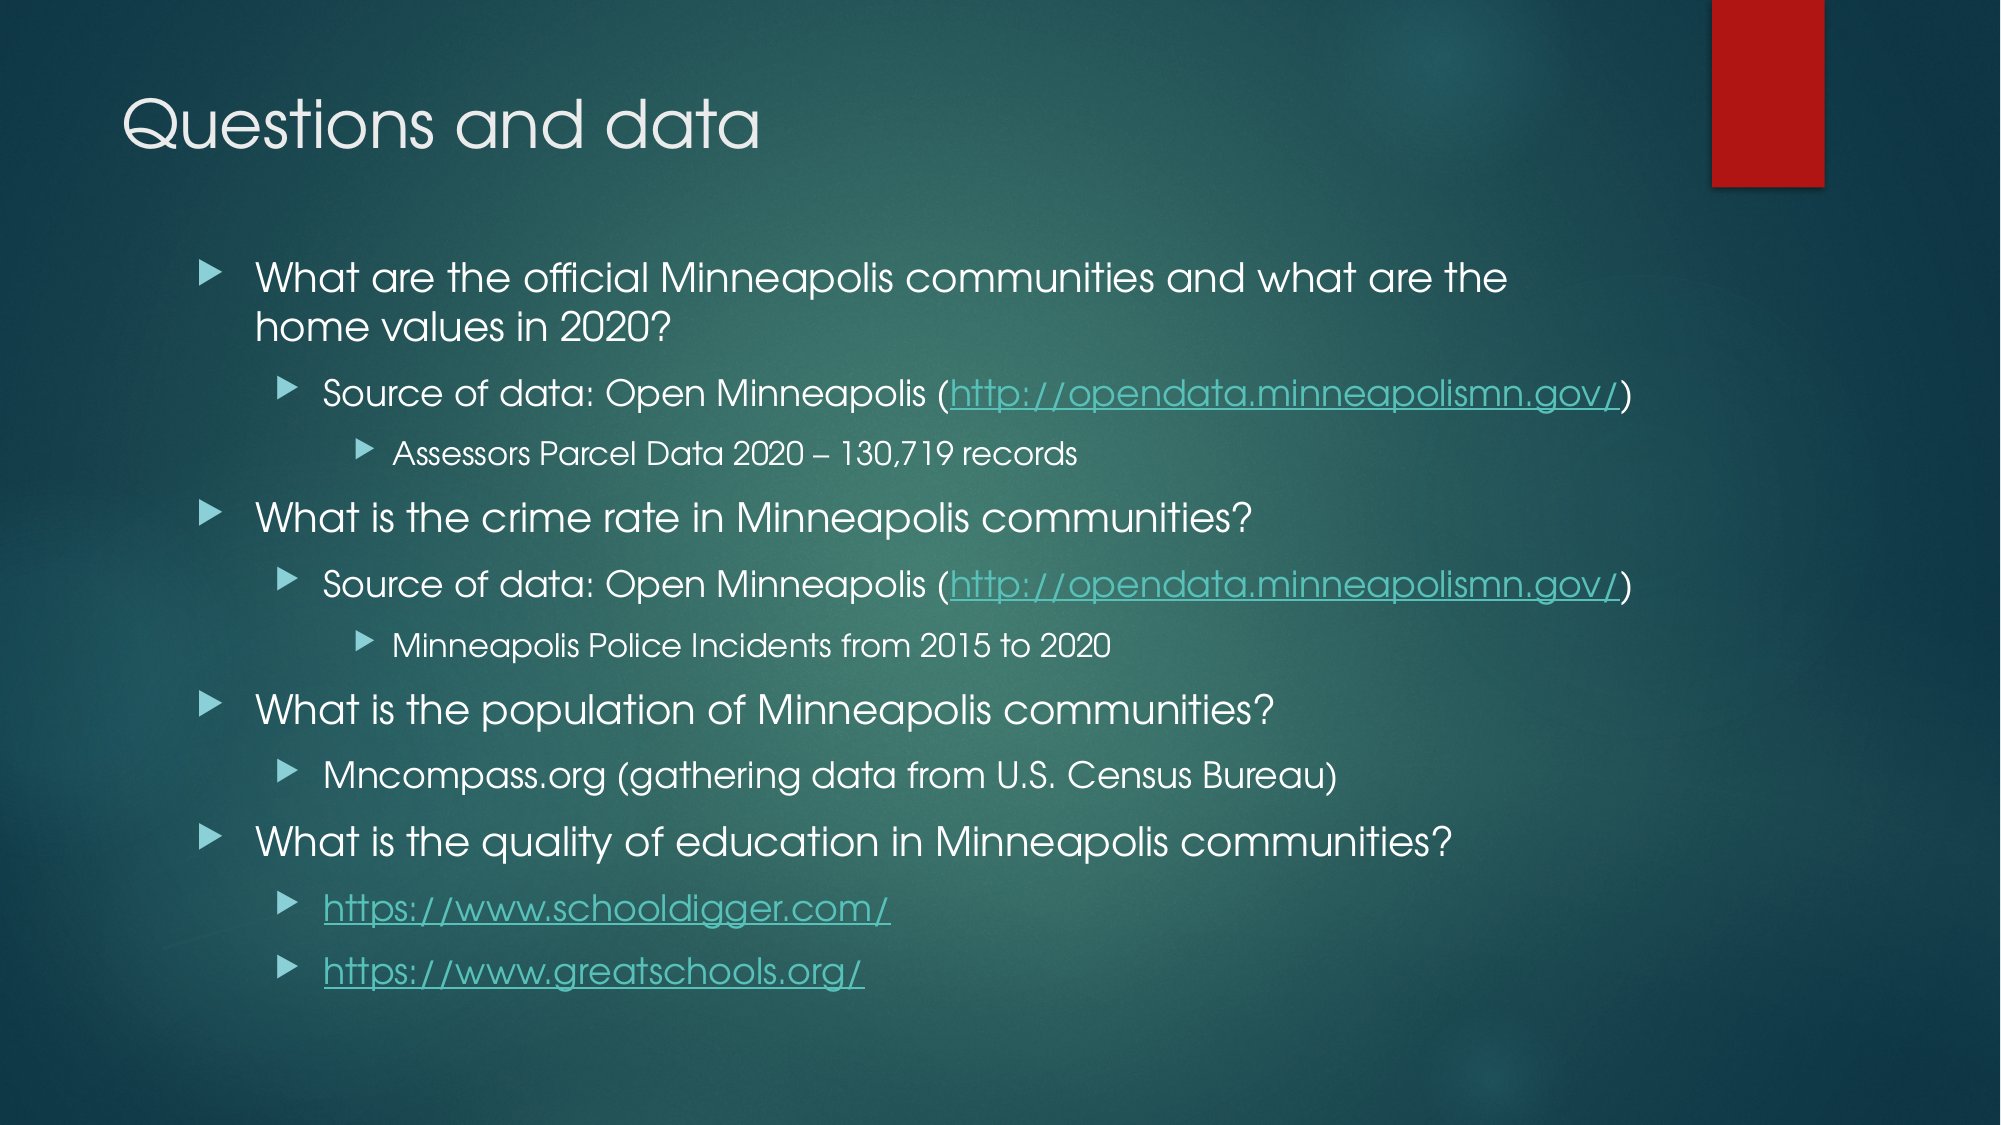

# Questions and data
What are the official Minneapolis communities and what are the home values in 2020?
Source of data: Open Minneapolis (http://opendata.minneapolismn.gov/)
Assessors Parcel Data 2020 – 130,719 records
What is the crime rate in Minneapolis communities?
Source of data: Open Minneapolis (http://opendata.minneapolismn.gov/)
Minneapolis Police Incidents from 2015 to 2020
What is the population of Minneapolis communities?
Mncompass.org (gathering data from U.S. Census Bureau)
What is the quality of education in Minneapolis communities?
https://www.schooldigger.com/
https://www.greatschools.org/